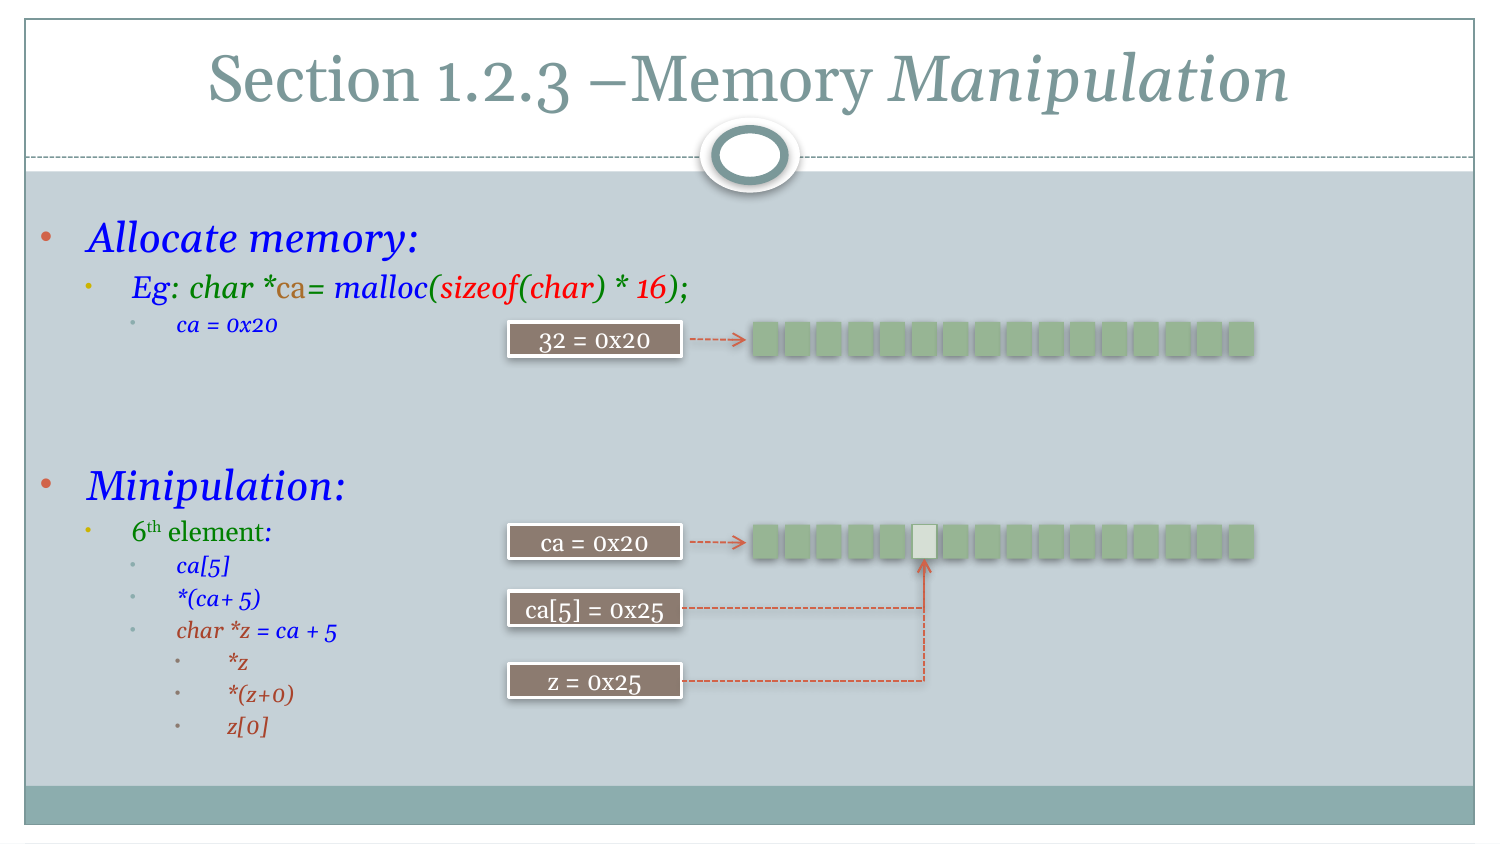

# Section 1.2.3 –Memory Manipulation
Allocate memory:
Eg: char *ca= malloc(sizeof(char) * 16);
ca = 0x20
32 = 0x20

Minipulation:
6th element:
ca[5]
*(ca+ 5)
char *z = ca + 5
 *z
 *(z+0)
 z[0]
ca = 0x20

ca[5] = 0x25
z = 0x25